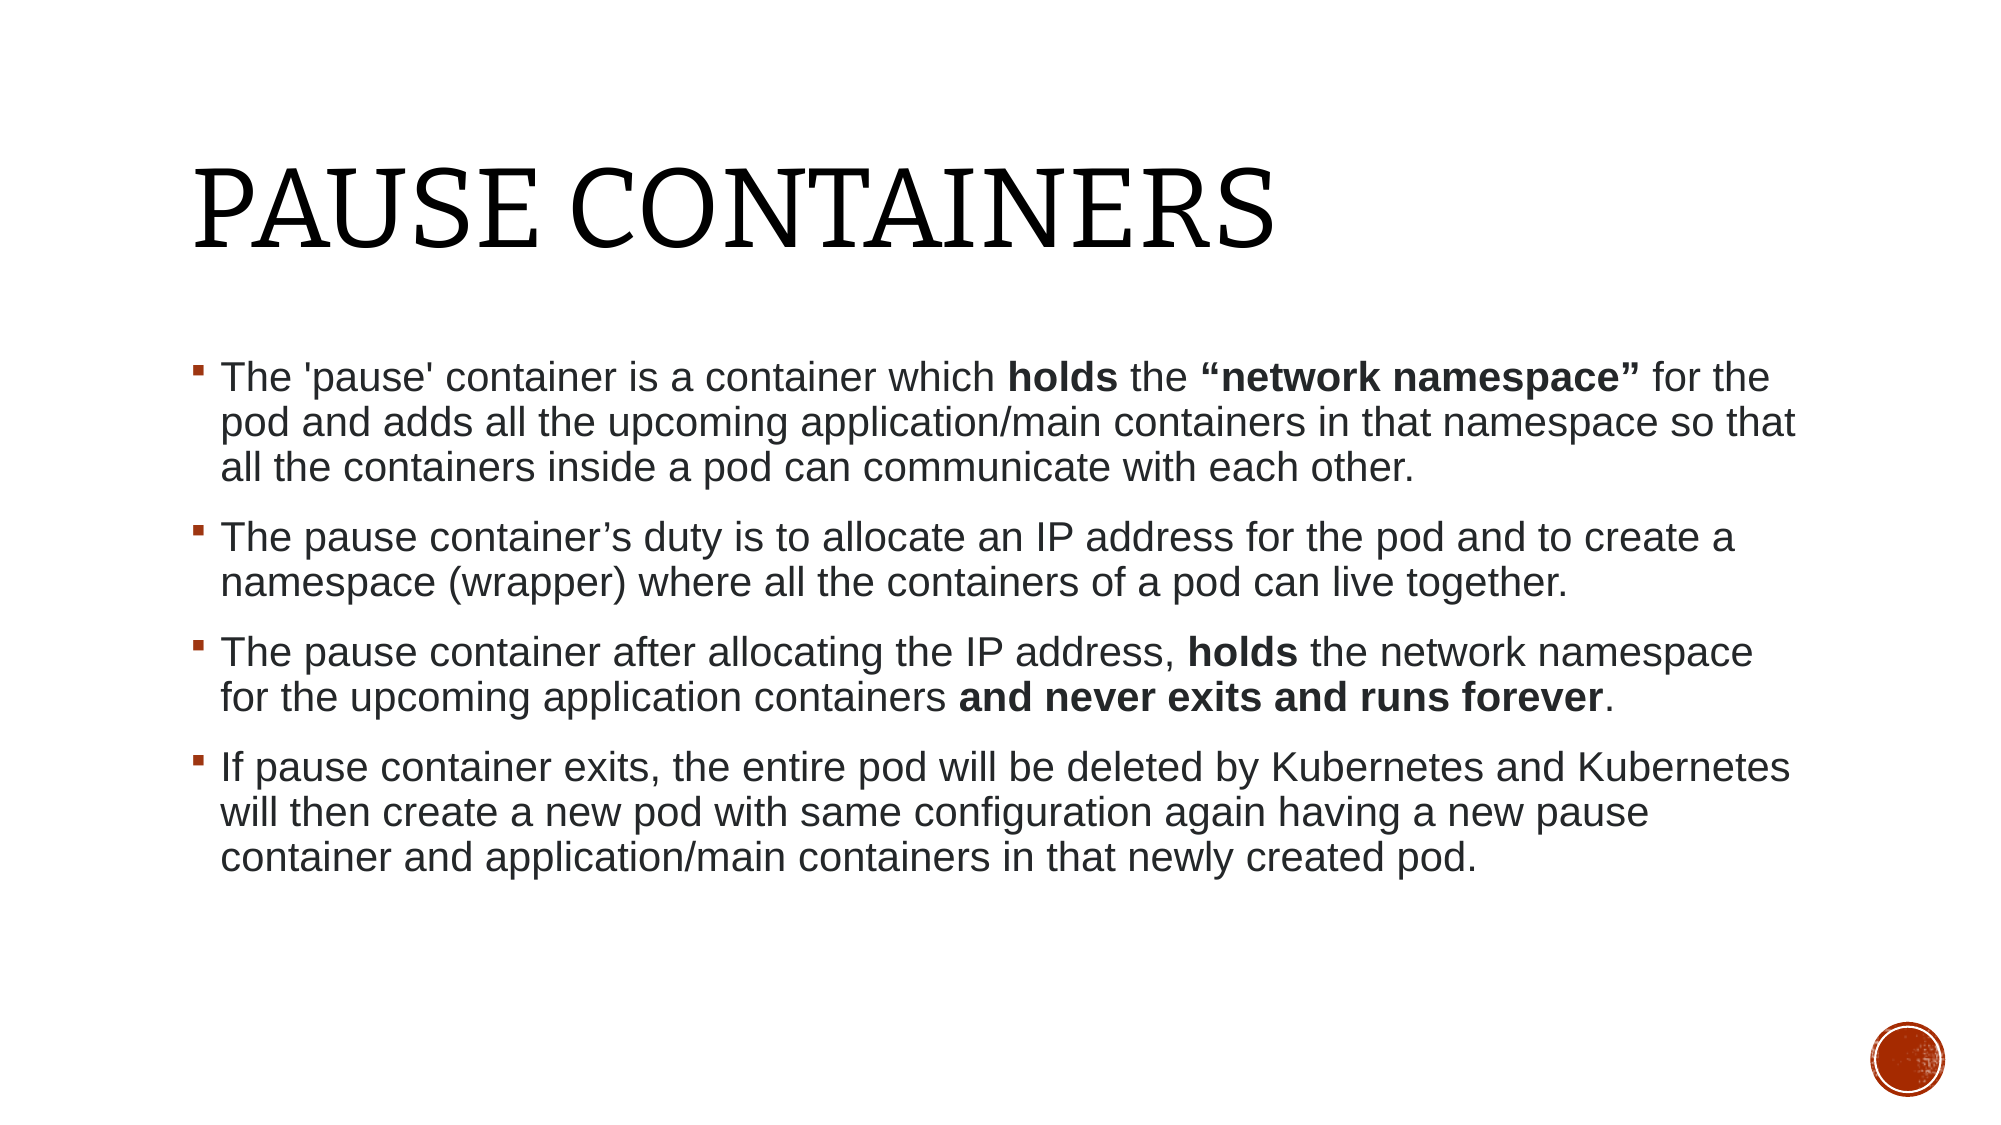

# Pause containers
The 'pause' container is a container which holds the “network namespace” for the pod and adds all the upcoming application/main containers in that namespace so that all the containers inside a pod can communicate with each other.
The pause container’s duty is to allocate an IP address for the pod and to create a namespace (wrapper) where all the containers of a pod can live together.
The pause container after allocating the IP address, holds the network namespace for the upcoming application containers and never exits and runs forever.
If pause container exits, the entire pod will be deleted by Kubernetes and Kubernetes will then create a new pod with same configuration again having a new pause container and application/main containers in that newly created pod.